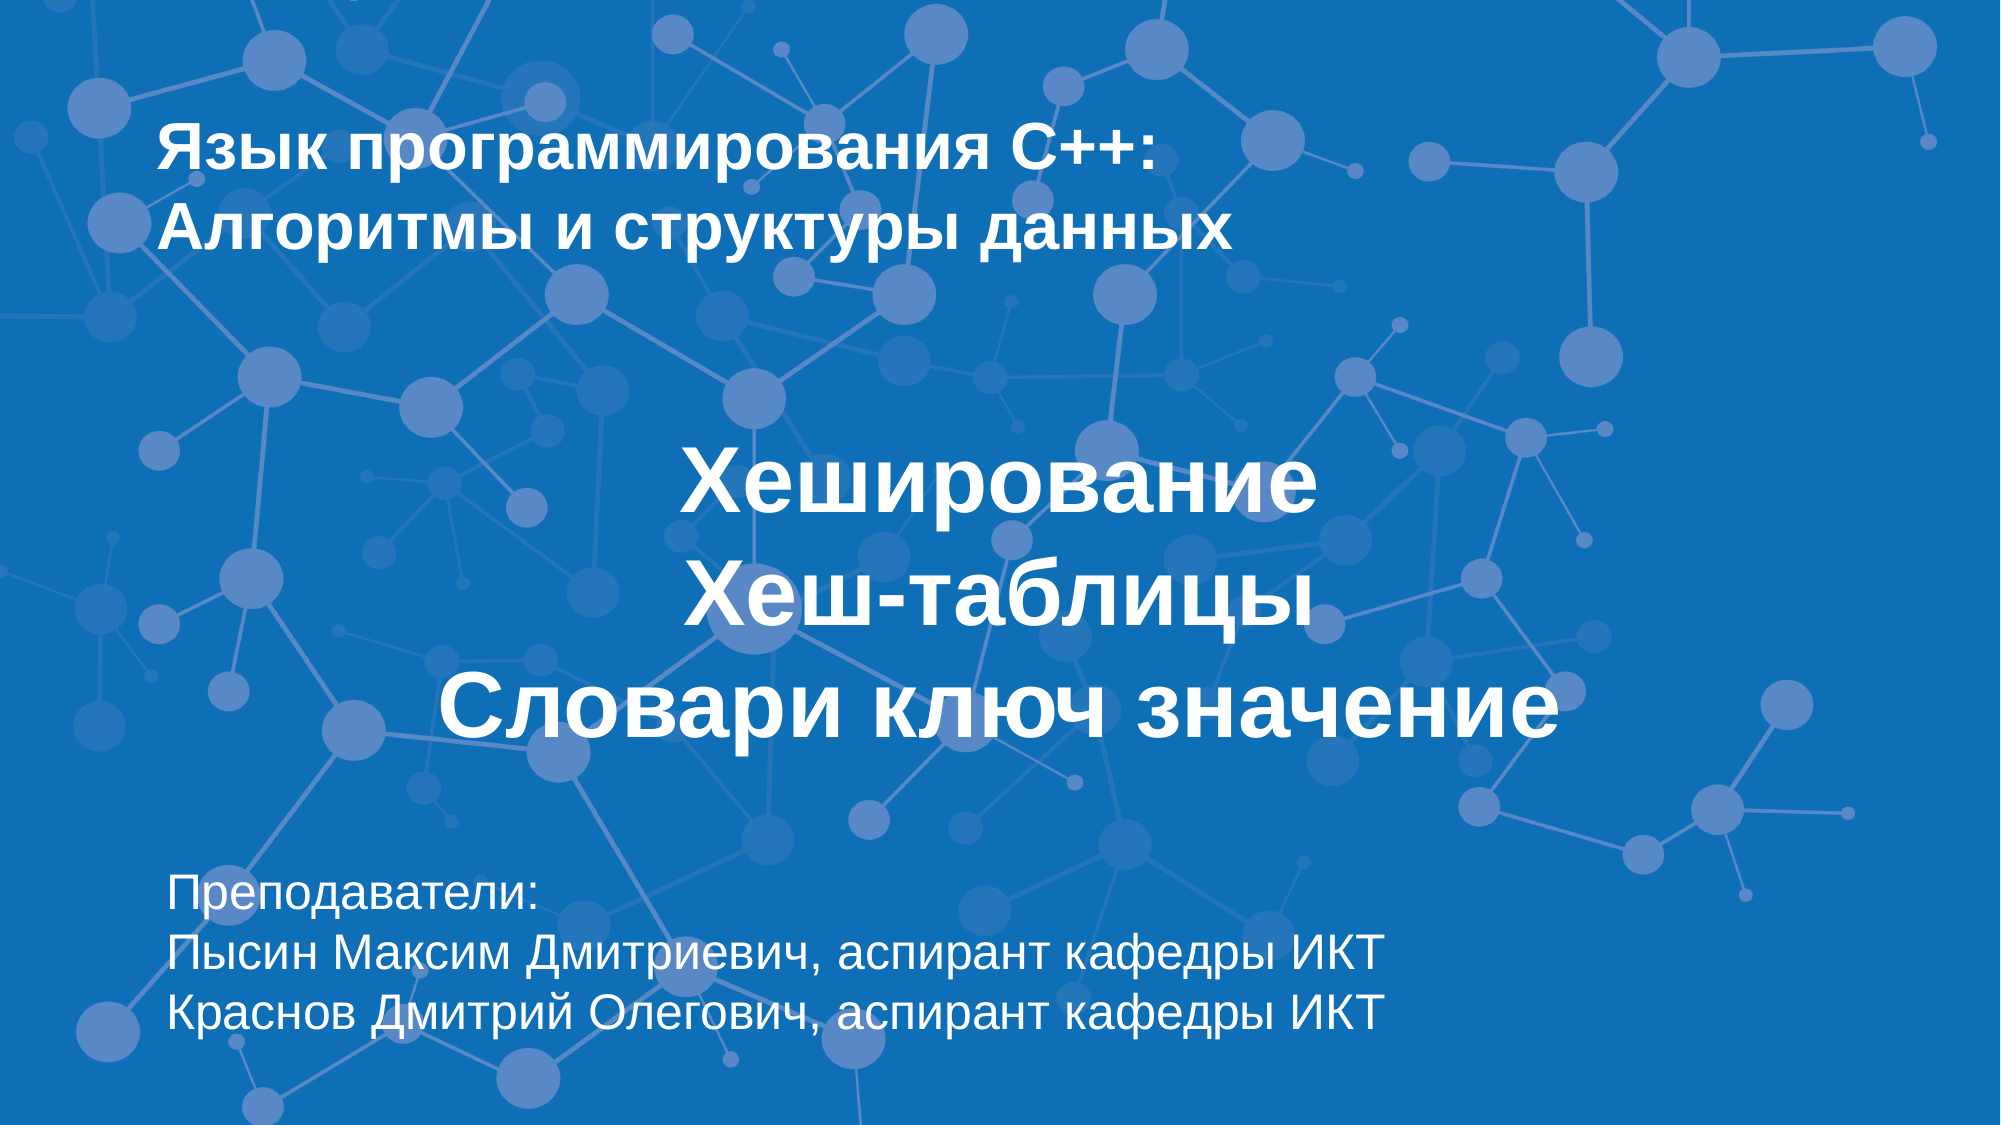

Язык программирования С++:
Алгоритмы и структуры данных
Хеширование
Хеш-таблицы
Словари ключ значение
Преподаватели:
Пысин Максим Дмитриевич, аспирант кафедры ИКТ
Краснов Дмитрий Олегович, аспирант кафедры ИКТ